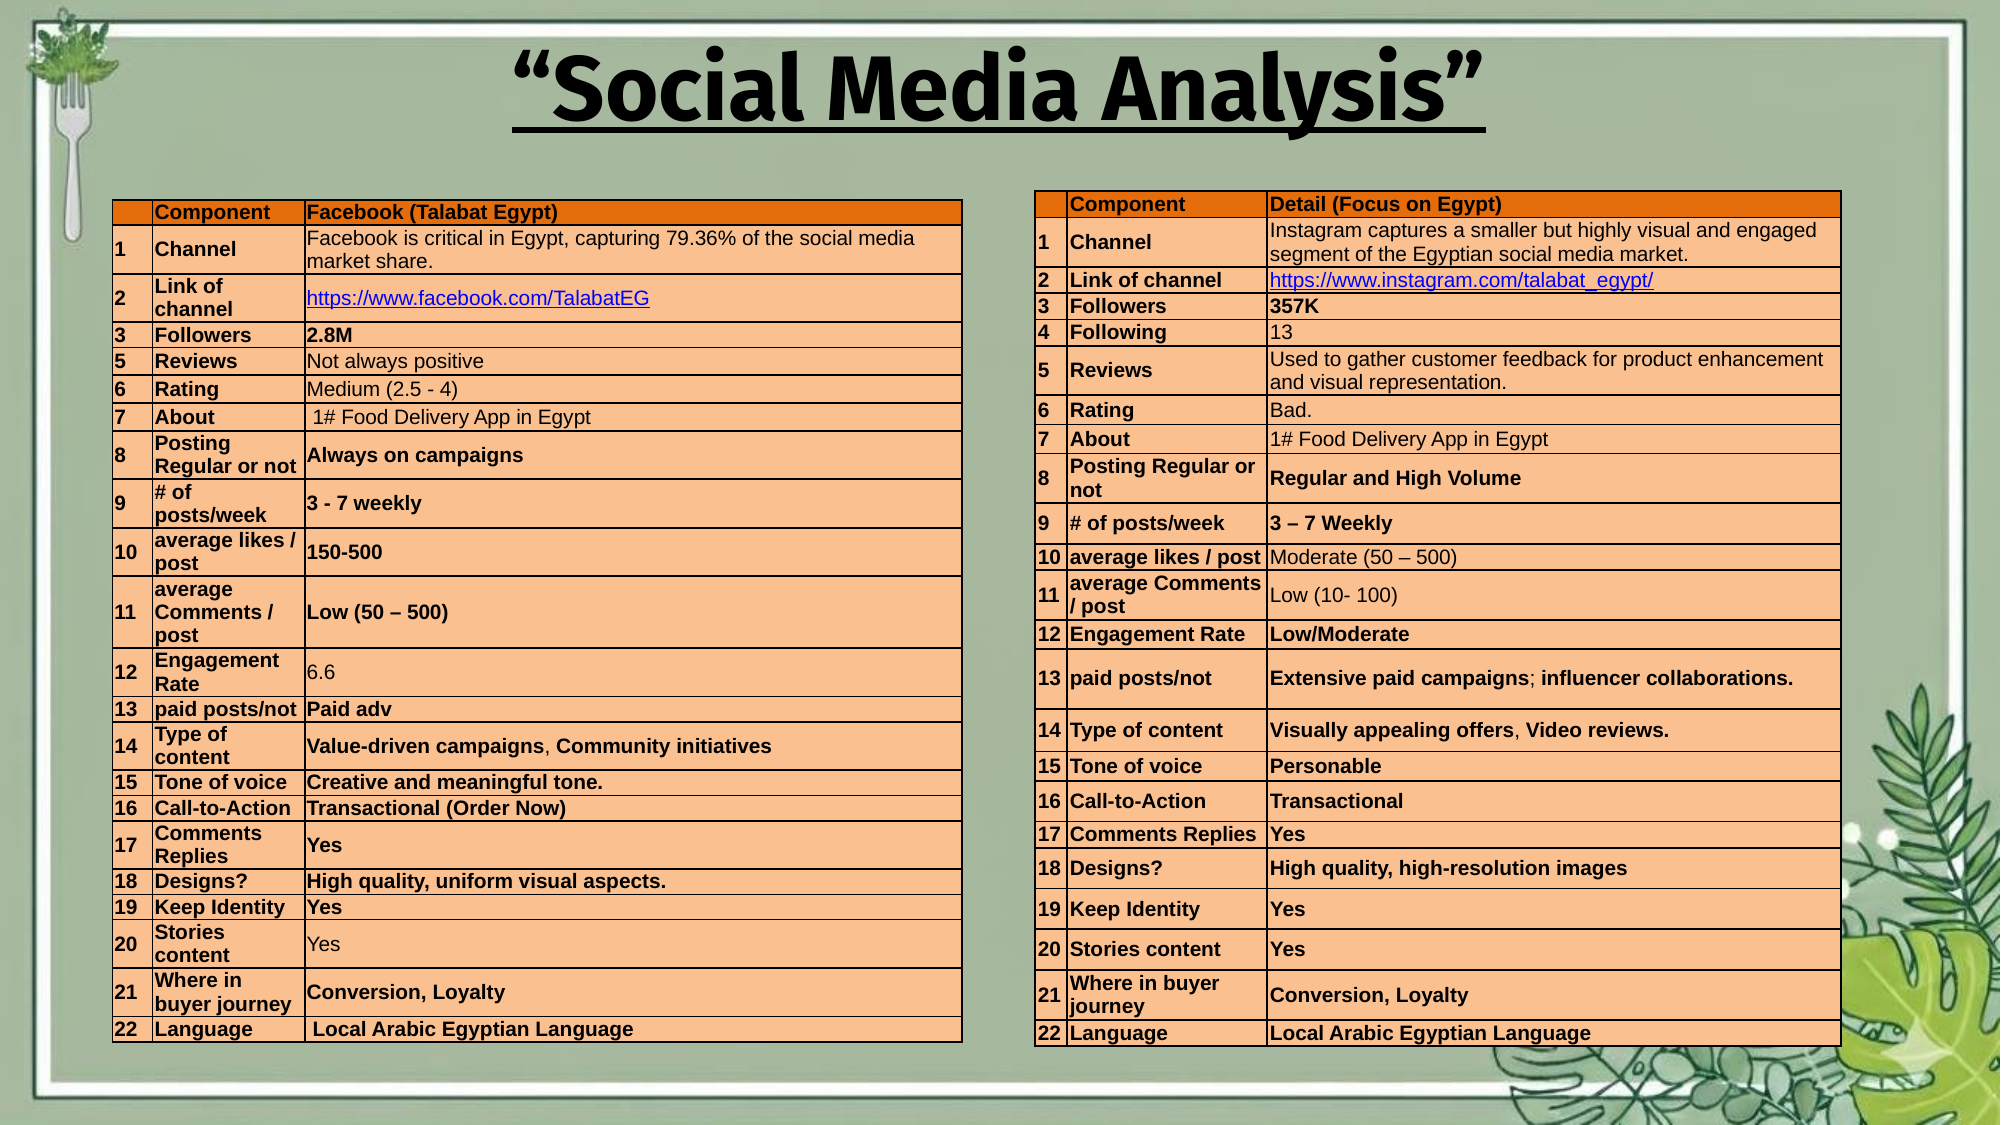

# “Social Media Analysis”
|  | Component | Detail (Focus on Egypt) |
| --- | --- | --- |
| 1 | Channel | Instagram captures a smaller but highly visual and engaged segment of the Egyptian social media market. |
| 2 | Link of channel | https://www.instagram.com/talabat\_egypt/ |
| 3 | Followers | 357K |
| 4 | Following | 13 |
| 5 | Reviews | Used to gather customer feedback for product enhancement and visual representation. |
| 6 | Rating | Bad. |
| 7 | About | 1# Food Delivery App in Egypt |
| 8 | Posting Regular or not | Regular and High Volume |
| 9 | # of posts/week | 3 – 7 Weekly |
| 10 | average likes / post | Moderate (50 – 500) |
| 11 | average Comments / post | Low (10- 100) |
| 12 | Engagement Rate | Low/Moderate |
| 13 | paid posts/not | Extensive paid campaigns; influencer collaborations. |
| 14 | Type of content | Visually appealing offers, Video reviews. |
| 15 | Tone of voice | Personable |
| 16 | Call-to-Action | Transactional |
| 17 | Comments Replies | Yes |
| 18 | Designs? | High quality, high-resolution images |
| 19 | Keep Identity | Yes |
| 20 | Stories content | Yes |
| 21 | Where in buyer journey | Conversion, Loyalty |
| 22 | Language | Local Arabic Egyptian Language |
|  | Component | Facebook (Talabat Egypt) |
| --- | --- | --- |
| 1 | Channel | Facebook is critical in Egypt, capturing 79.36% of the social media market share. |
| 2 | Link of channel | https://www.facebook.com/TalabatEG |
| 3 | Followers | 2.8M |
| 5 | Reviews | Not always positive |
| 6 | Rating | Medium (2.5 - 4) |
| 7 | About | 1# Food Delivery App in Egypt |
| 8 | Posting Regular or not | Always on campaigns |
| 9 | # of posts/week | 3 - 7 weekly |
| 10 | average likes / post | 150-500 |
| 11 | average Comments / post | Low (50 – 500) |
| 12 | Engagement Rate | 6.6 |
| 13 | paid posts/not | Paid adv |
| 14 | Type of content | Value-driven campaigns, Community initiatives |
| 15 | Tone of voice | Creative and meaningful tone. |
| 16 | Call-to-Action | Transactional (Order Now) |
| 17 | Comments Replies | Yes |
| 18 | Designs? | High quality, uniform visual aspects. |
| 19 | Keep Identity | Yes |
| 20 | Stories content | Yes |
| 21 | Where in buyer journey | Conversion, Loyalty |
| 22 | Language | Local Arabic Egyptian Language |